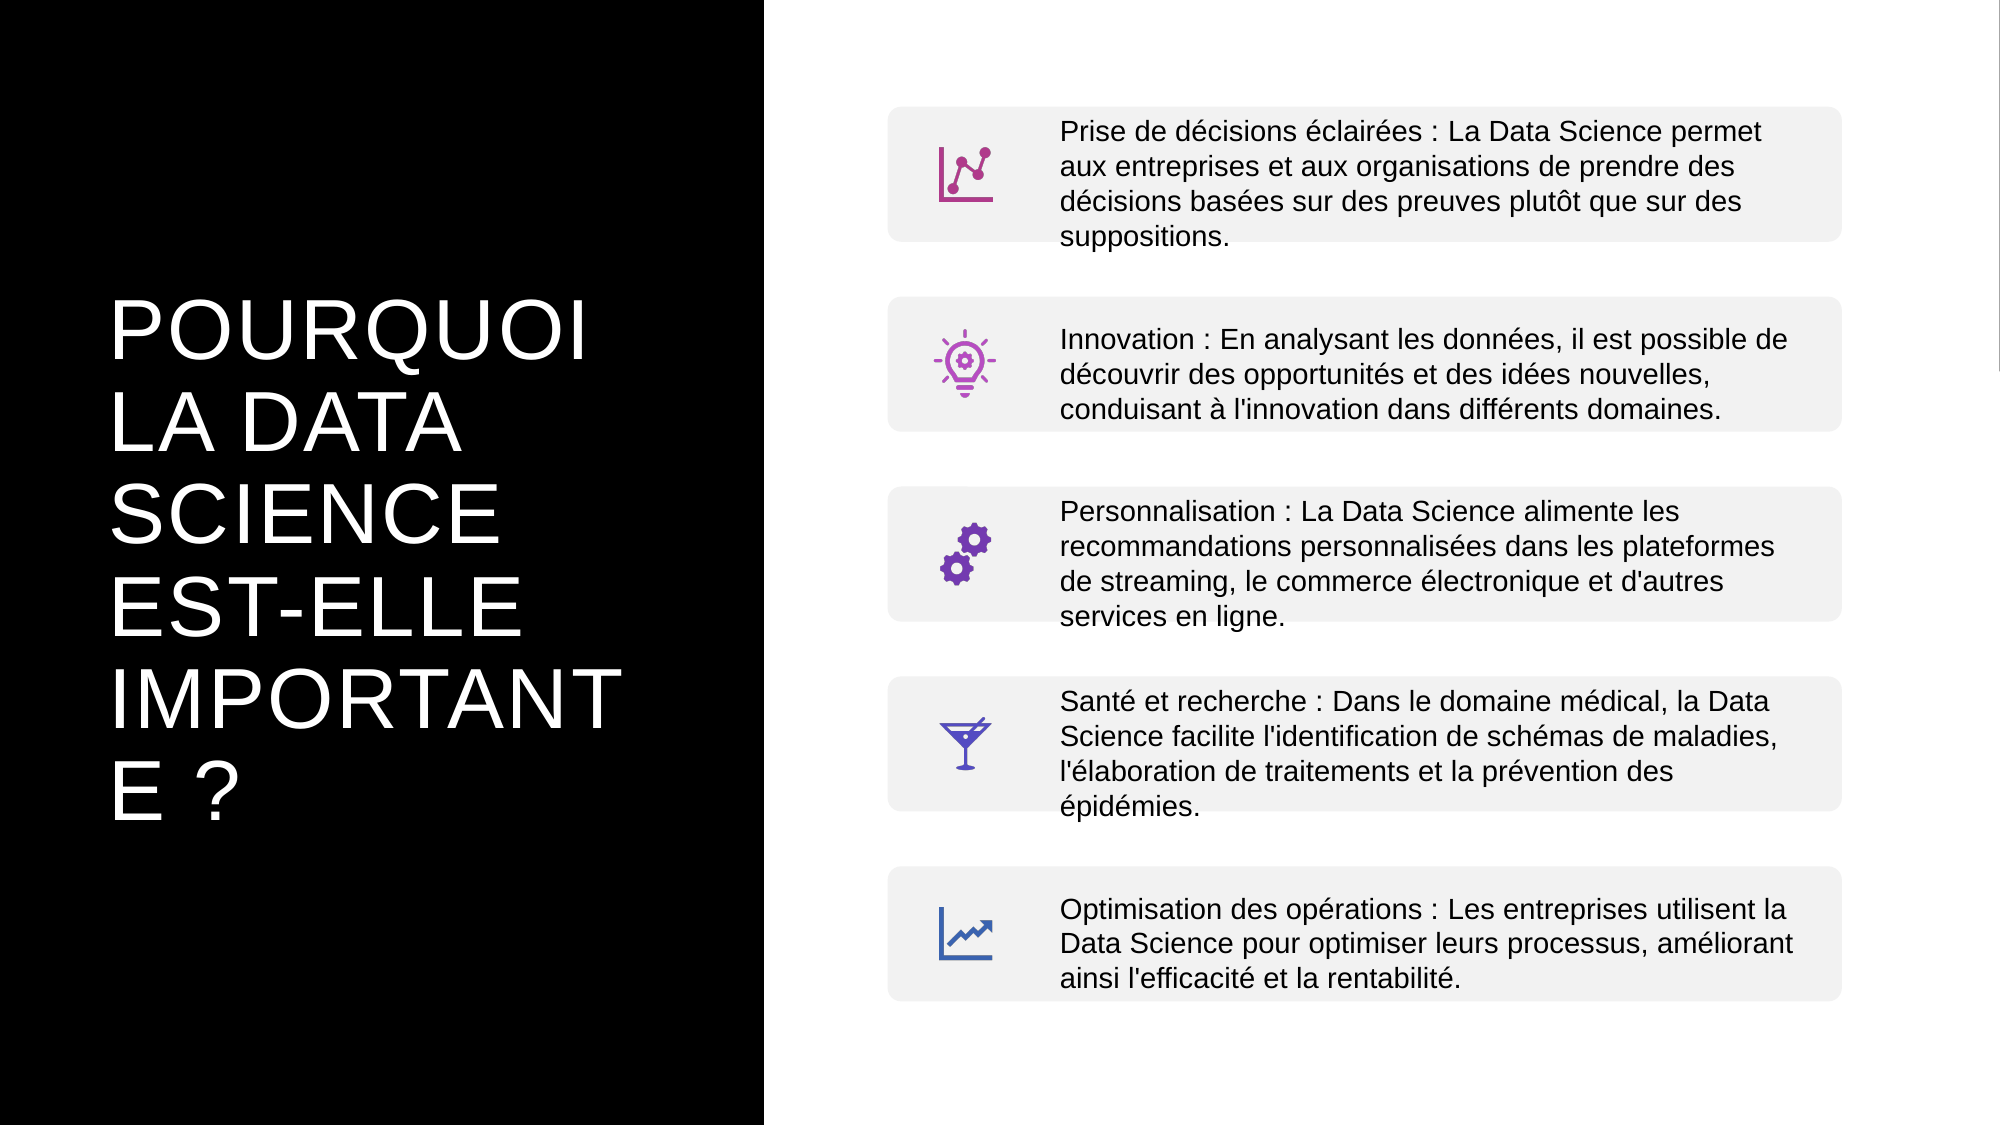

# Pourquoi la Data Science est-elle importante ?
Prise de décisions éclairées : La Data Science permet aux entreprises et aux organisations de prendre des décisions basées sur des preuves plutôt que sur des suppositions.
Innovation : En analysant les données, il est possible de découvrir des opportunités et des idées nouvelles, conduisant à l'innovation dans différents domaines.
Personnalisation : La Data Science alimente les recommandations personnalisées dans les plateformes de streaming, le commerce électronique et d'autres services en ligne.
Santé et recherche : Dans le domaine médical, la Data Science facilite l'identification de schémas de maladies, l'élaboration de traitements et la prévention des épidémies.
Optimisation des opérations : Les entreprises utilisent la Data Science pour optimiser leurs processus, améliorant ainsi l'efficacité et la rentabilité.